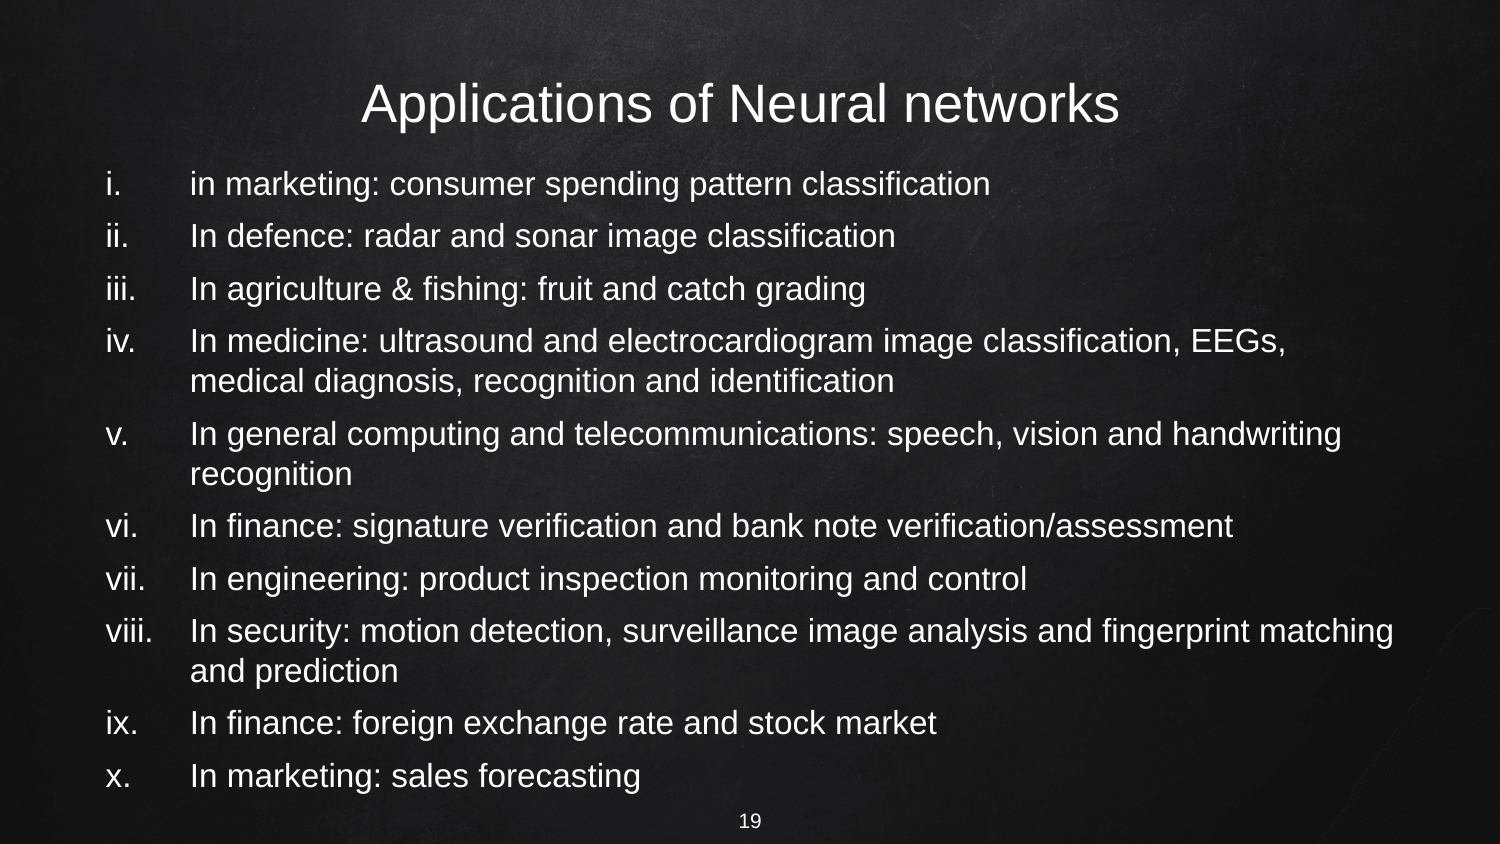

# Applications of Neural networks
in marketing: consumer spending pattern classification
In defence: radar and sonar image classification
In agriculture & fishing: fruit and catch grading
In medicine: ultrasound and electrocardiogram image classification, EEGs, medical diagnosis, recognition and identification
In general computing and telecommunications: speech, vision and handwriting recognition
In finance: signature verification and bank note verification/assessment
In engineering: product inspection monitoring and control
In security: motion detection, surveillance image analysis and fingerprint matching and prediction
In finance: foreign exchange rate and stock market
In marketing: sales forecasting
19